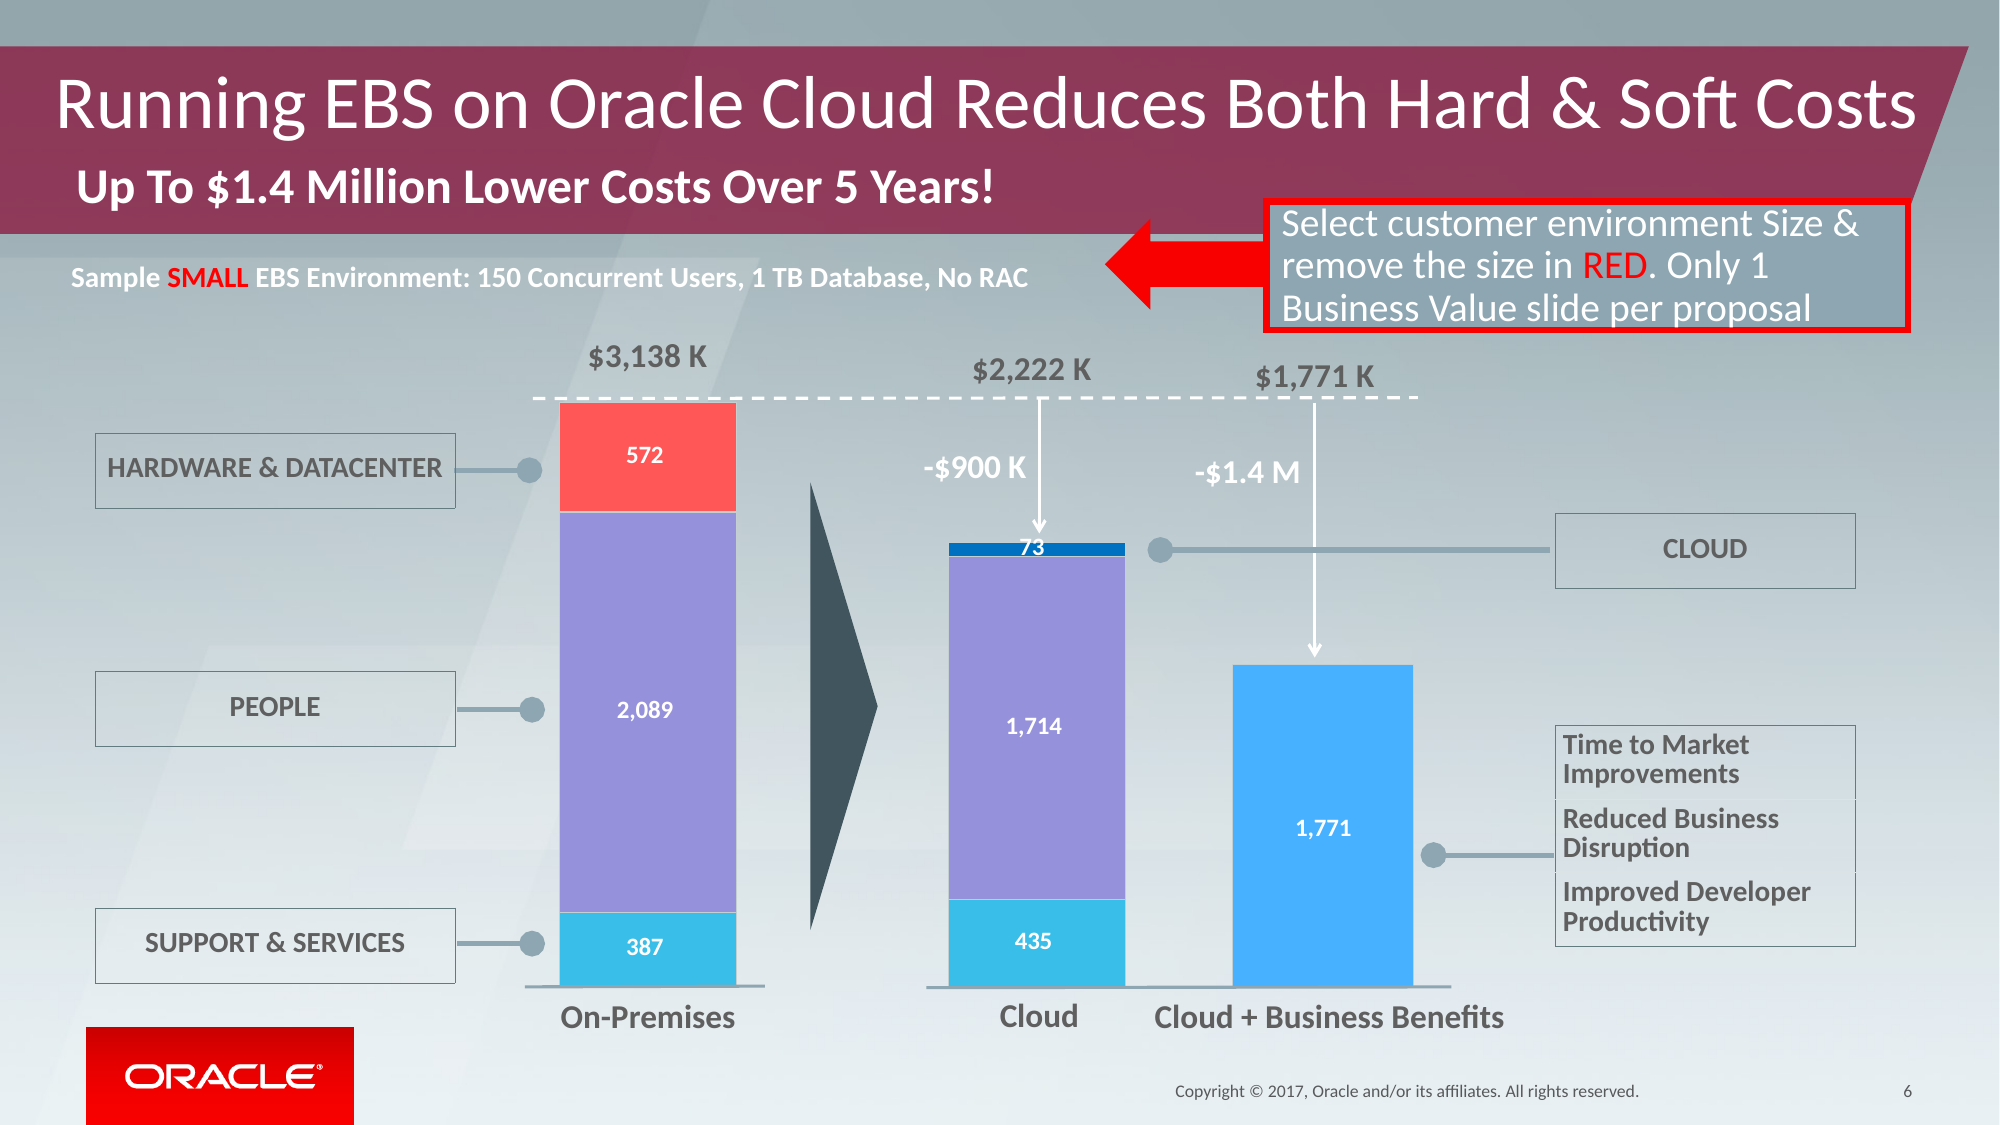

# Running EBS on Oracle Cloud Reduces Both Hard & Soft Costs
Up To $1.4 Million Lower Costs Over 5 Years!

Select customer environment Size & remove the size in RED. Only 1 Business Value slide per proposal
Sample SMALL EBS Environment: 150 Concurrent Users, 1 TB Database, No RAC

### Chart:

| Category | Support & Services | People | Cloud |
|---|---|---|---|
| Oracle Cloud | 435286.2850312499 | 1713941.1108864 | 73221.93600000006 |

### Chart:

| Category | Oracle Cloud With Business Benefits |
|---|---|
| Oracle Cloud + Business Benefits | 1770539.1179235256 |

### Chart: $3,138 K

| Category | Support & Services | People | Hardware + Datacenter |
|---|---|---|---|
| On-Premises | 387286.2850312499 | 2088842.8787820002 | 572069.1176 |
-$900 K
-$1.4 M
| HARDWARE & DATACENTER |
| --- |
| CLOUD |
| --- |
| PEOPLE |
| --- |

| Time to Market Improvements |
| --- |
| Reduced Business Disruption |
| Improved Developer Productivity |
| SUPPORT & SERVICES |
| --- |
Cloud
On-Premises
Cloud + Business Benefits